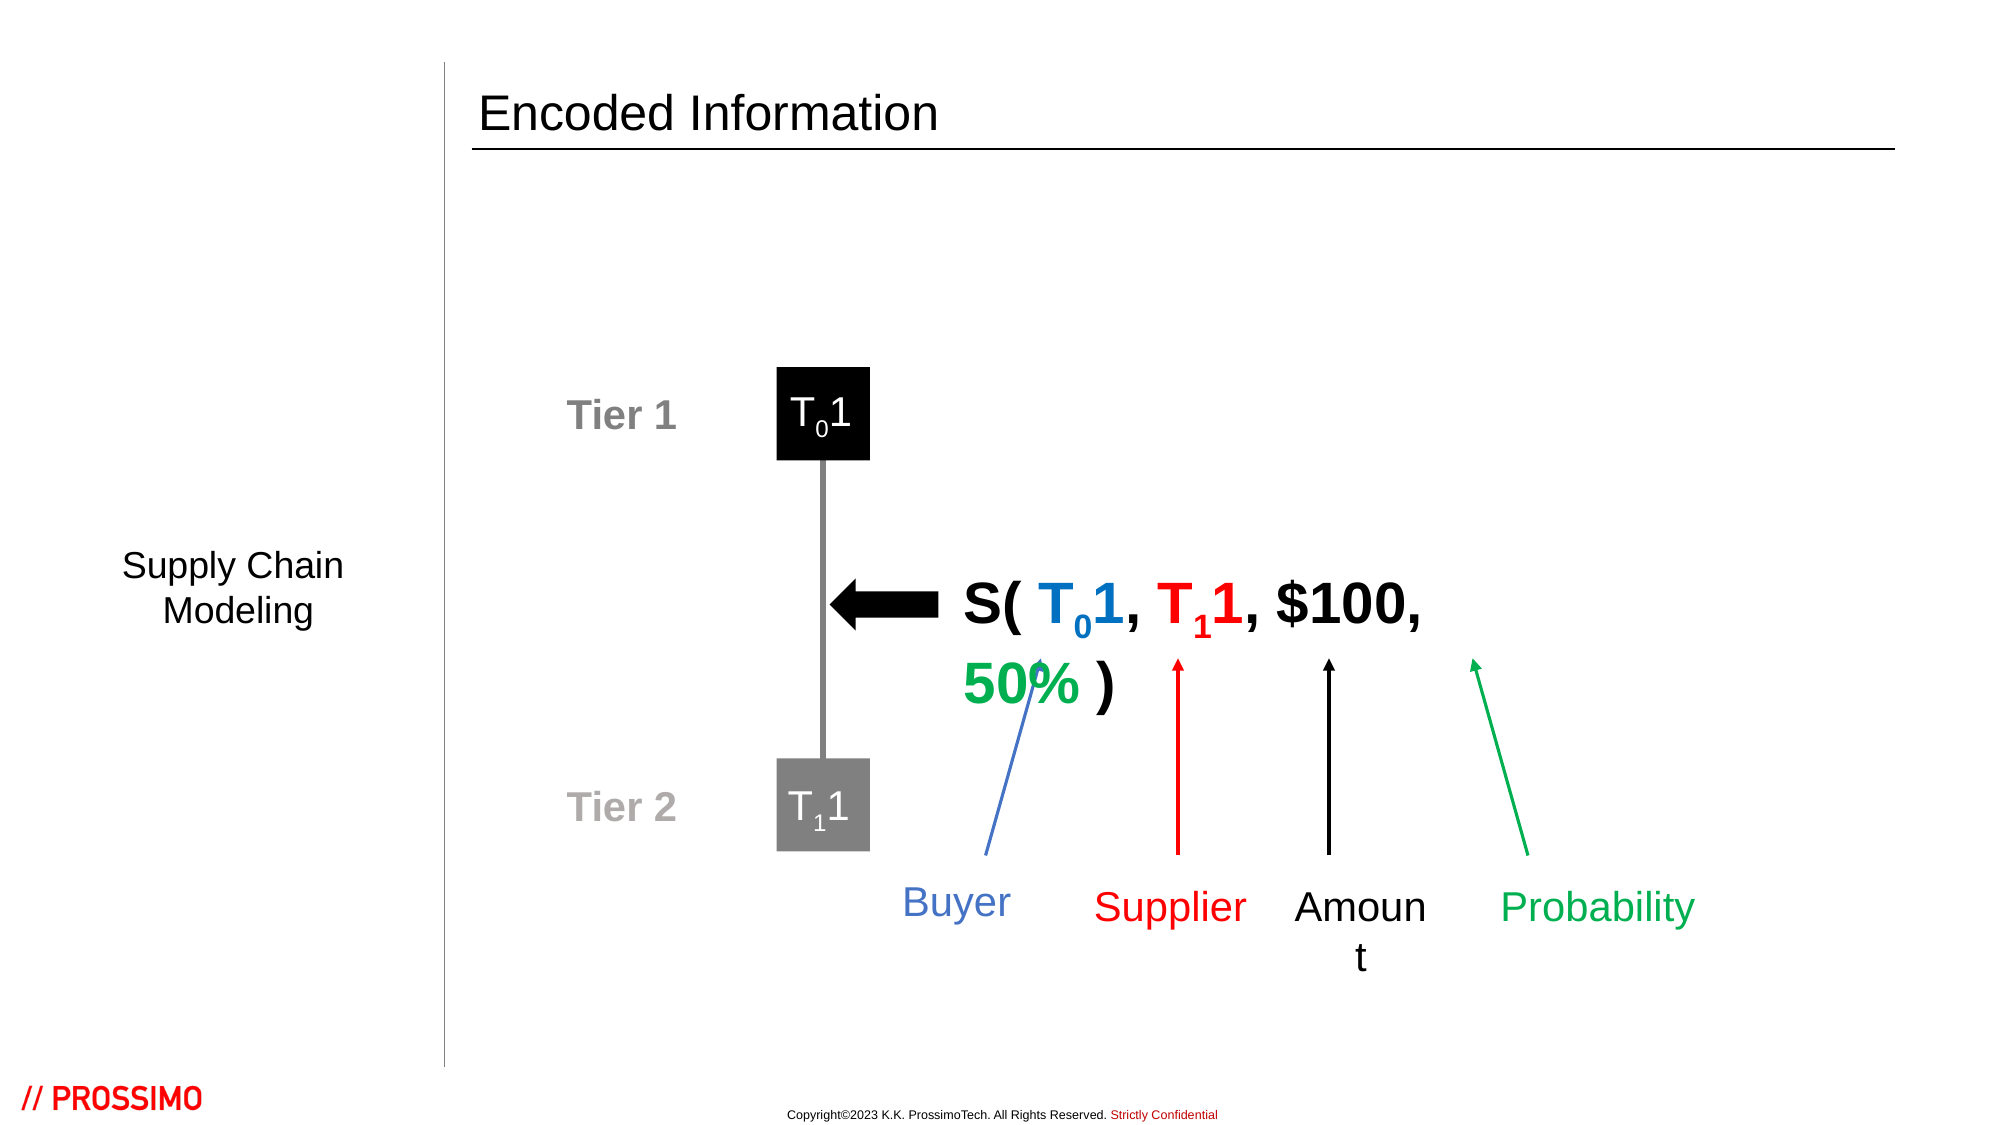

Encoded Information

T01
Tier 1
Supply Chain
Modeling
S( T01, T11, $100, 50% )

Buyer
Supplier
Amount
Probability

T11
Tier 2